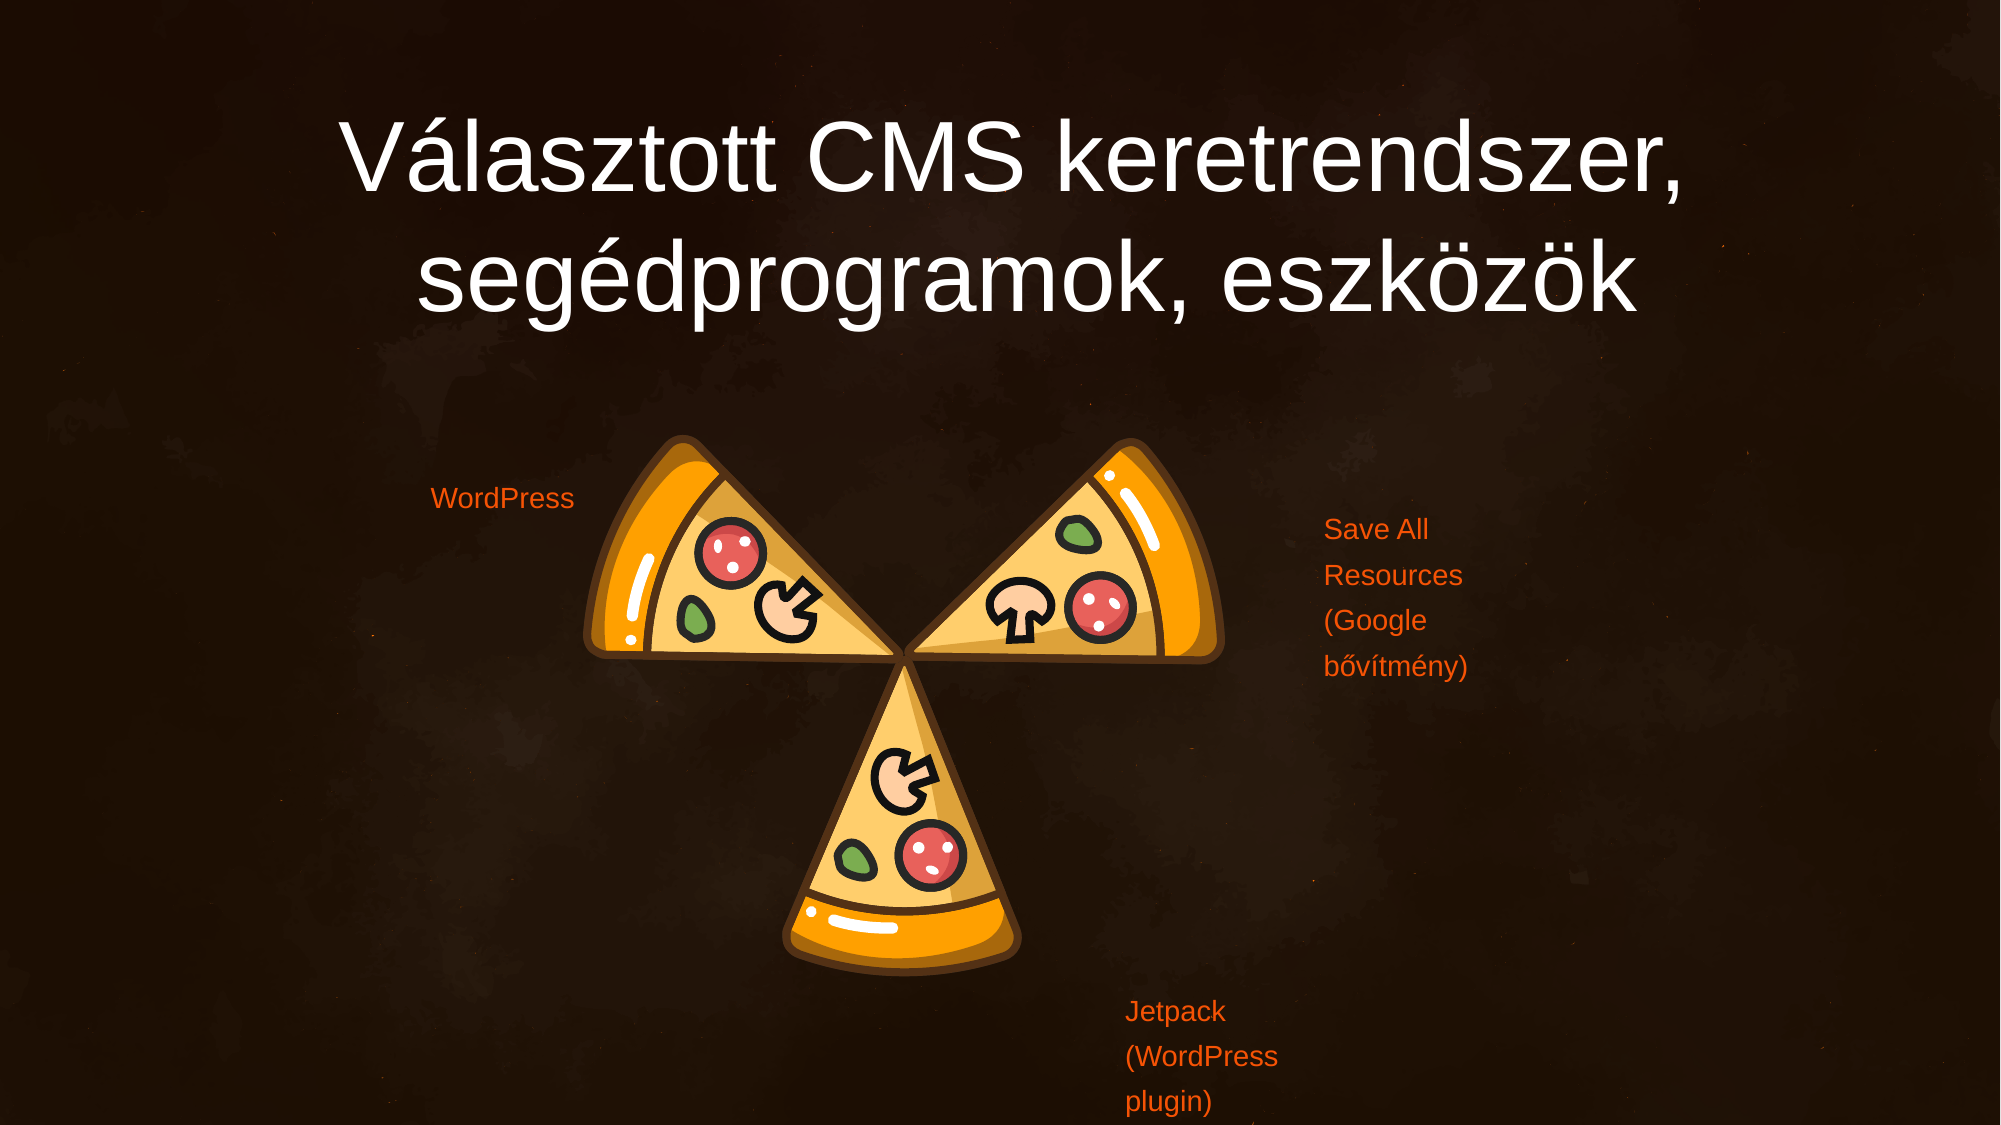

Választott CMS keretrendszer,
 segédprogramok, eszközök

WordPress

Save All Resources (Google bővítmény)

Jetpack (WordPress plugin)